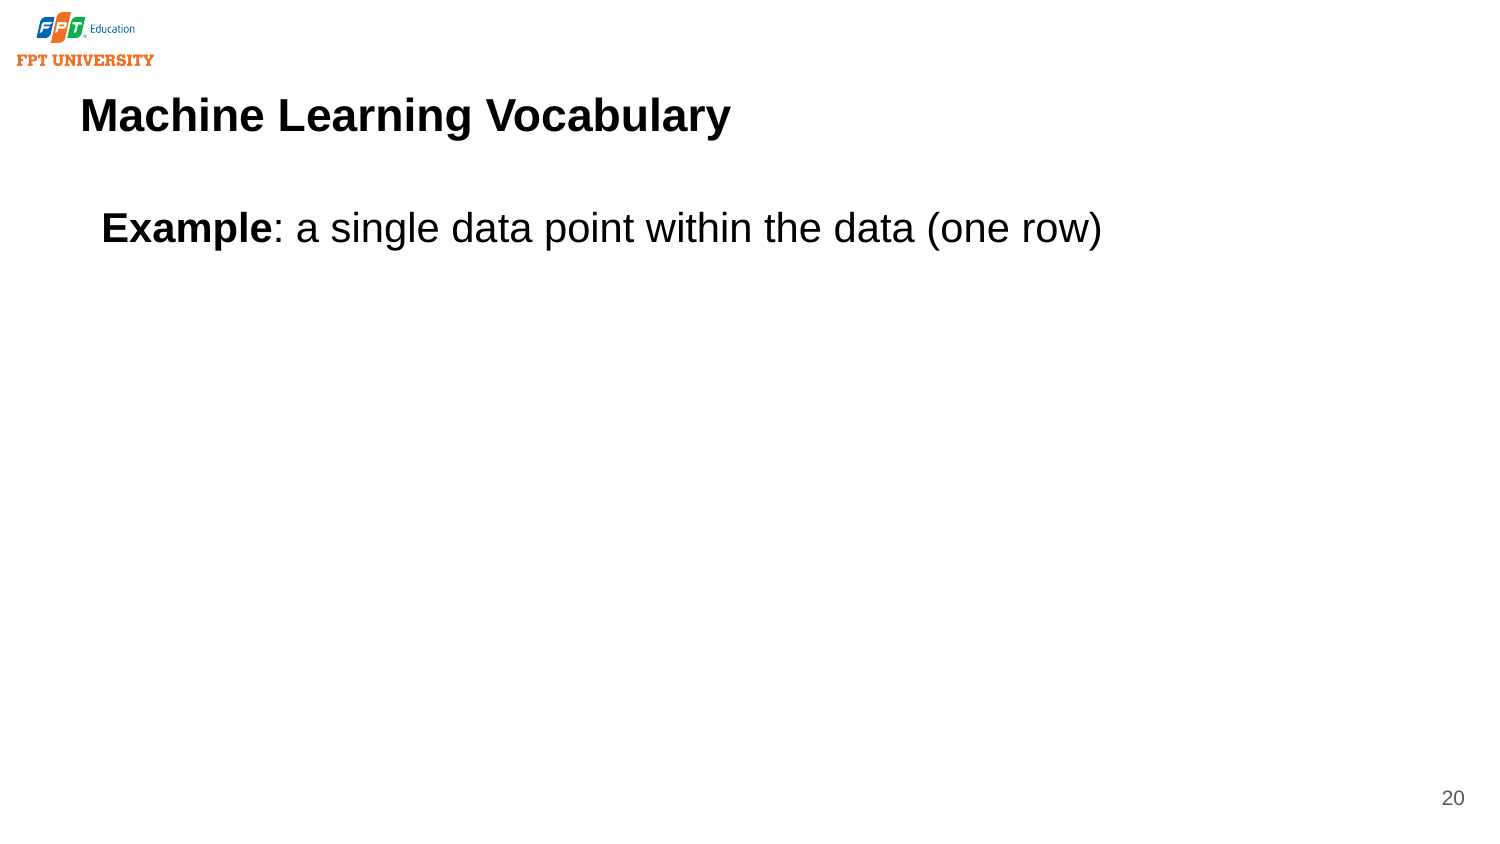

# Machine Learning Vocabulary
Example: a single data point within the data (one row)
20